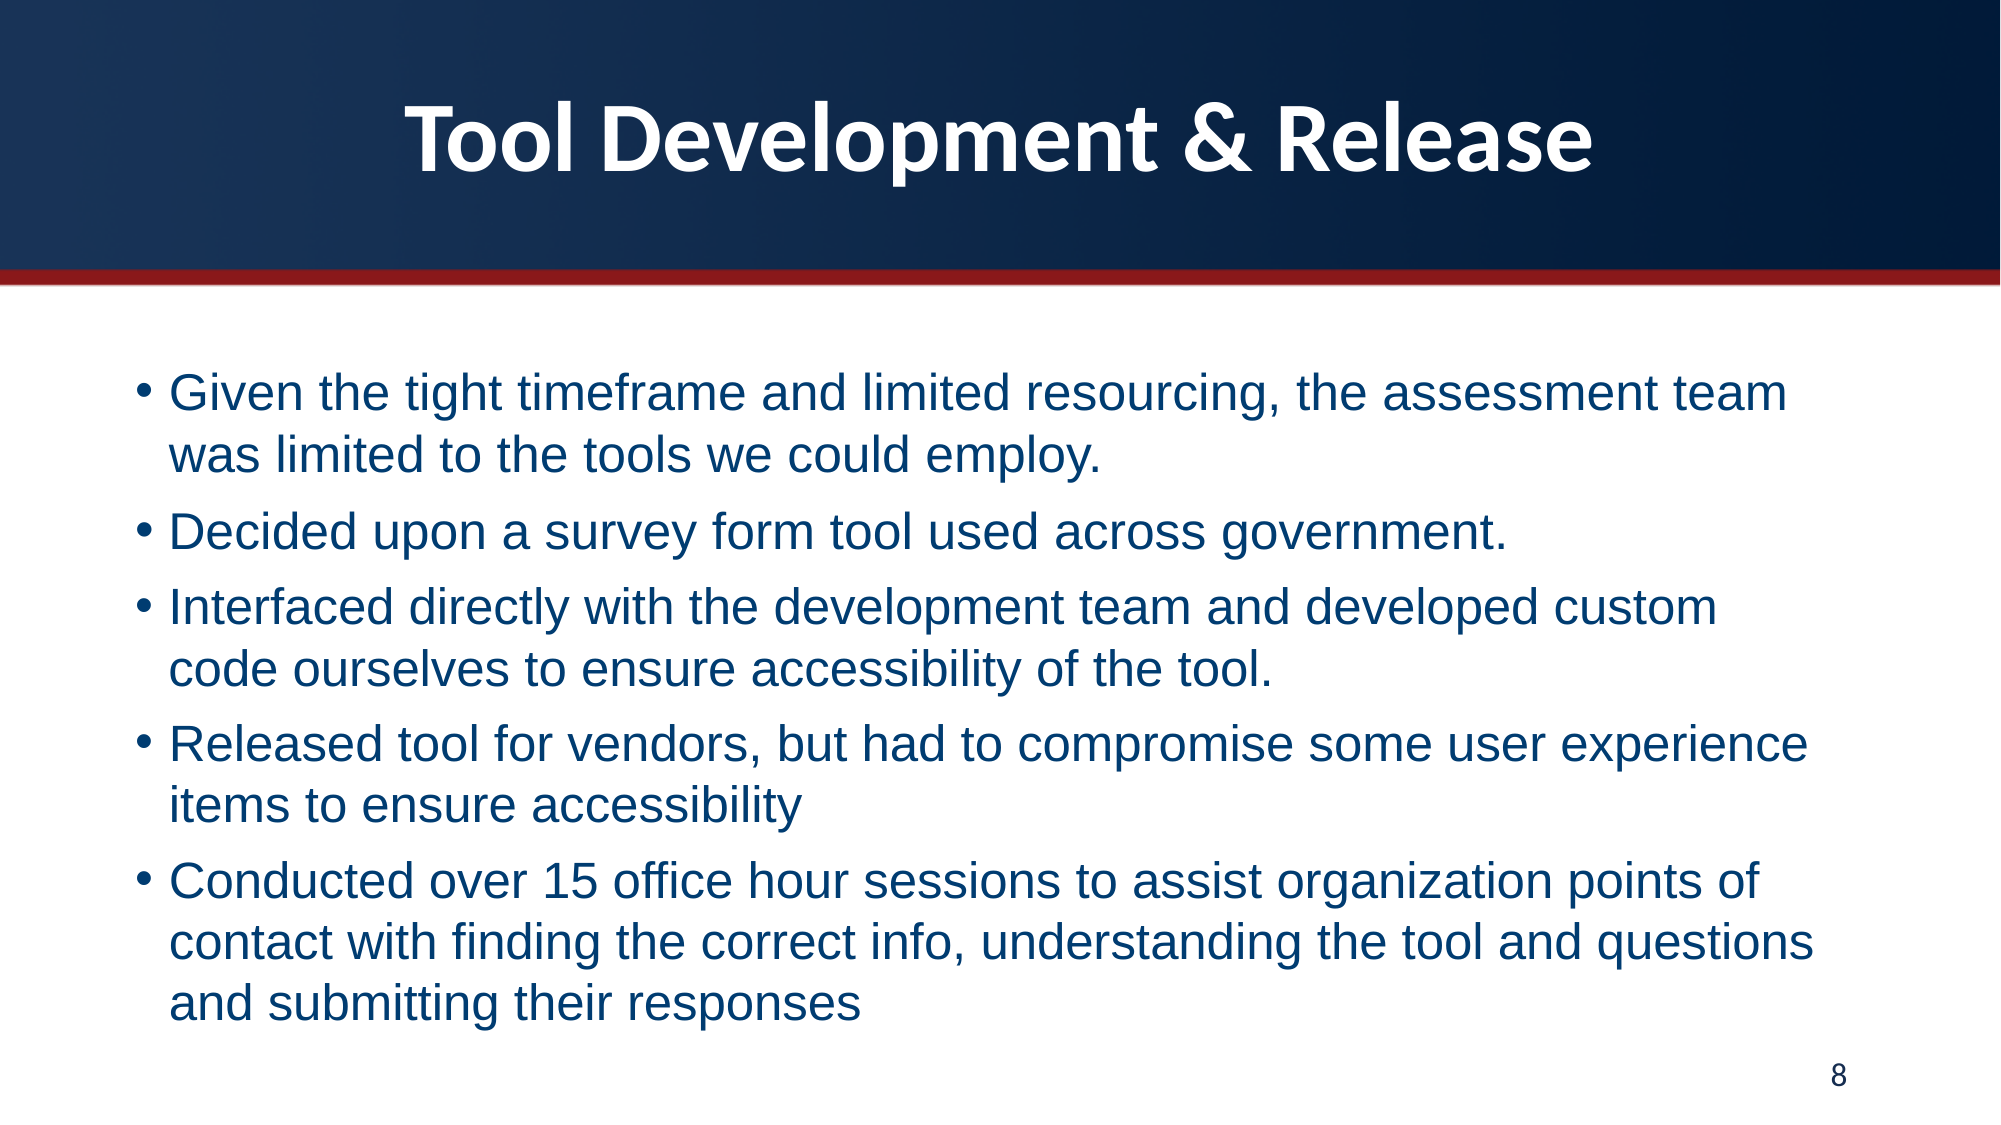

# Tool Development & Release
Given the tight timeframe and limited resourcing, the assessment team was limited to the tools we could employ.
Decided upon a survey form tool used across government.
Interfaced directly with the development team and developed custom code ourselves to ensure accessibility of the tool.
Released tool for vendors, but had to compromise some user experience items to ensure accessibility
Conducted over 15 office hour sessions to assist organization points of contact with finding the correct info, understanding the tool and questions and submitting their responses
8